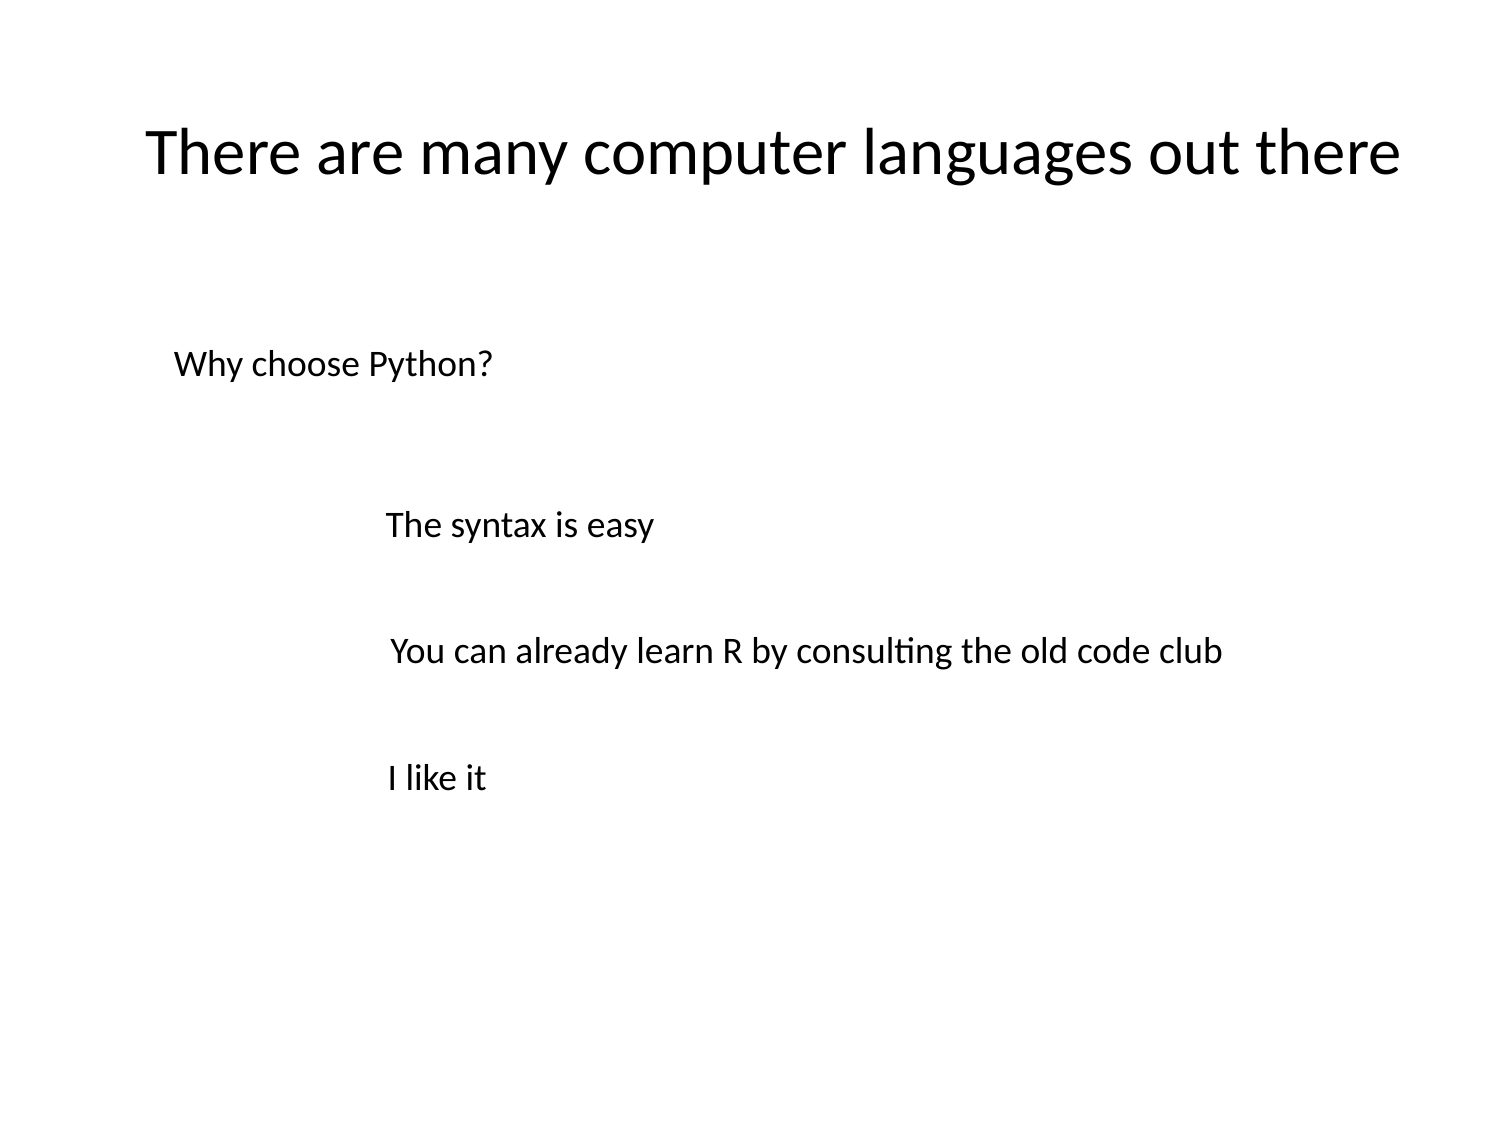

There are many computer languages out there
Why choose Python?
The syntax is easy
You can already learn R by consulting the old code club
I like it